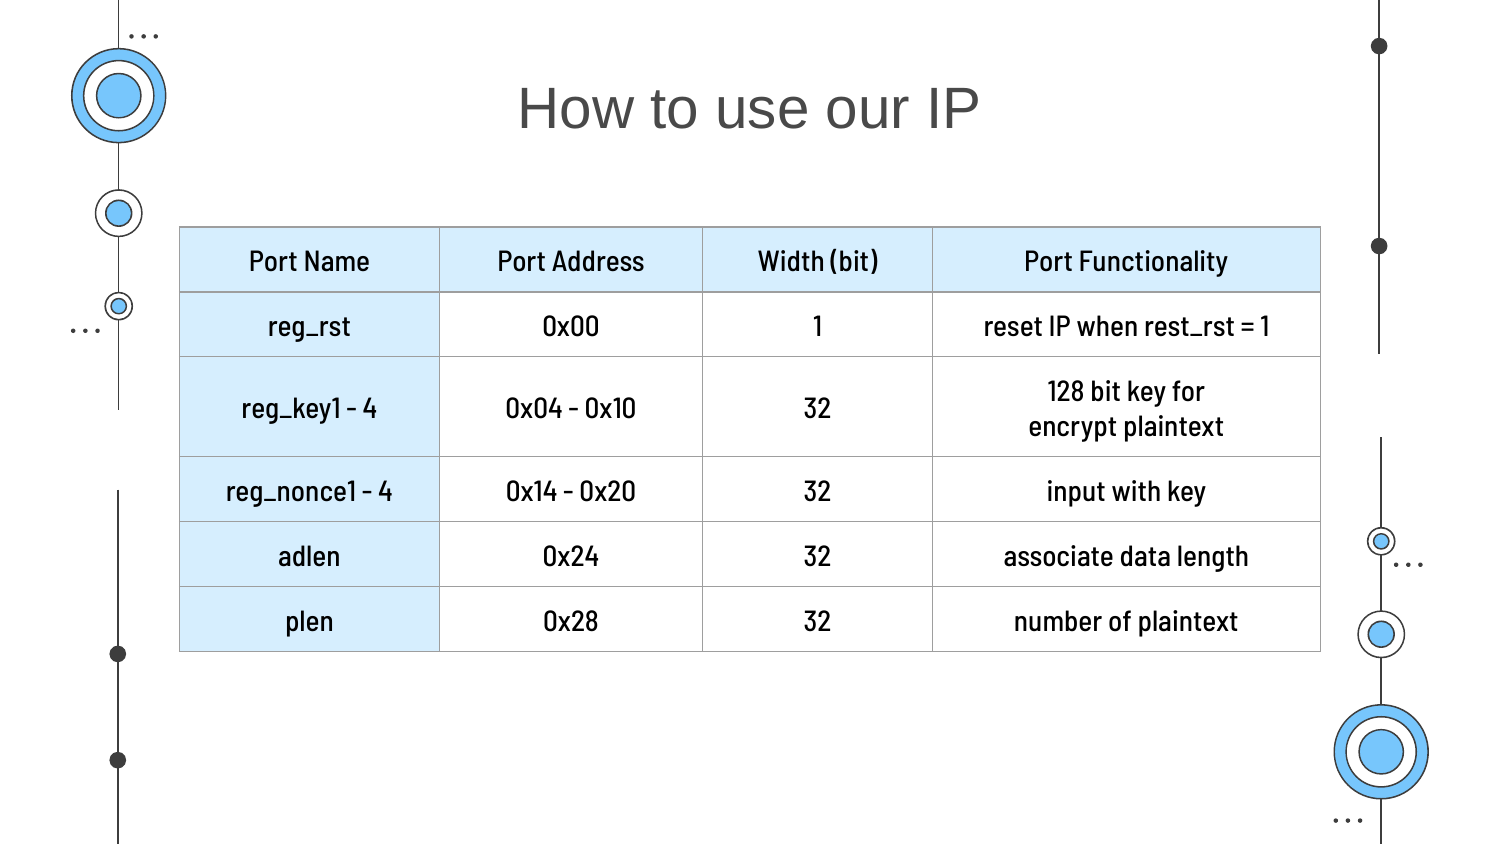

# How to use our IP
| Port Name | Port Address | Width (bit) | Port Functionality |
| --- | --- | --- | --- |
| reg\_rst | 0x00 | 1 | reset IP when rest\_rst = 1 |
| reg\_key1 - 4 | 0x04 - 0x10 | 32 | 128 bit key for encrypt plaintext |
| reg\_nonce1 - 4 | 0x14 - 0x20 | 32 | input with key |
| adlen | 0x24 | 32 | associate data length |
| plen | 0x28 | 32 | number of plaintext |